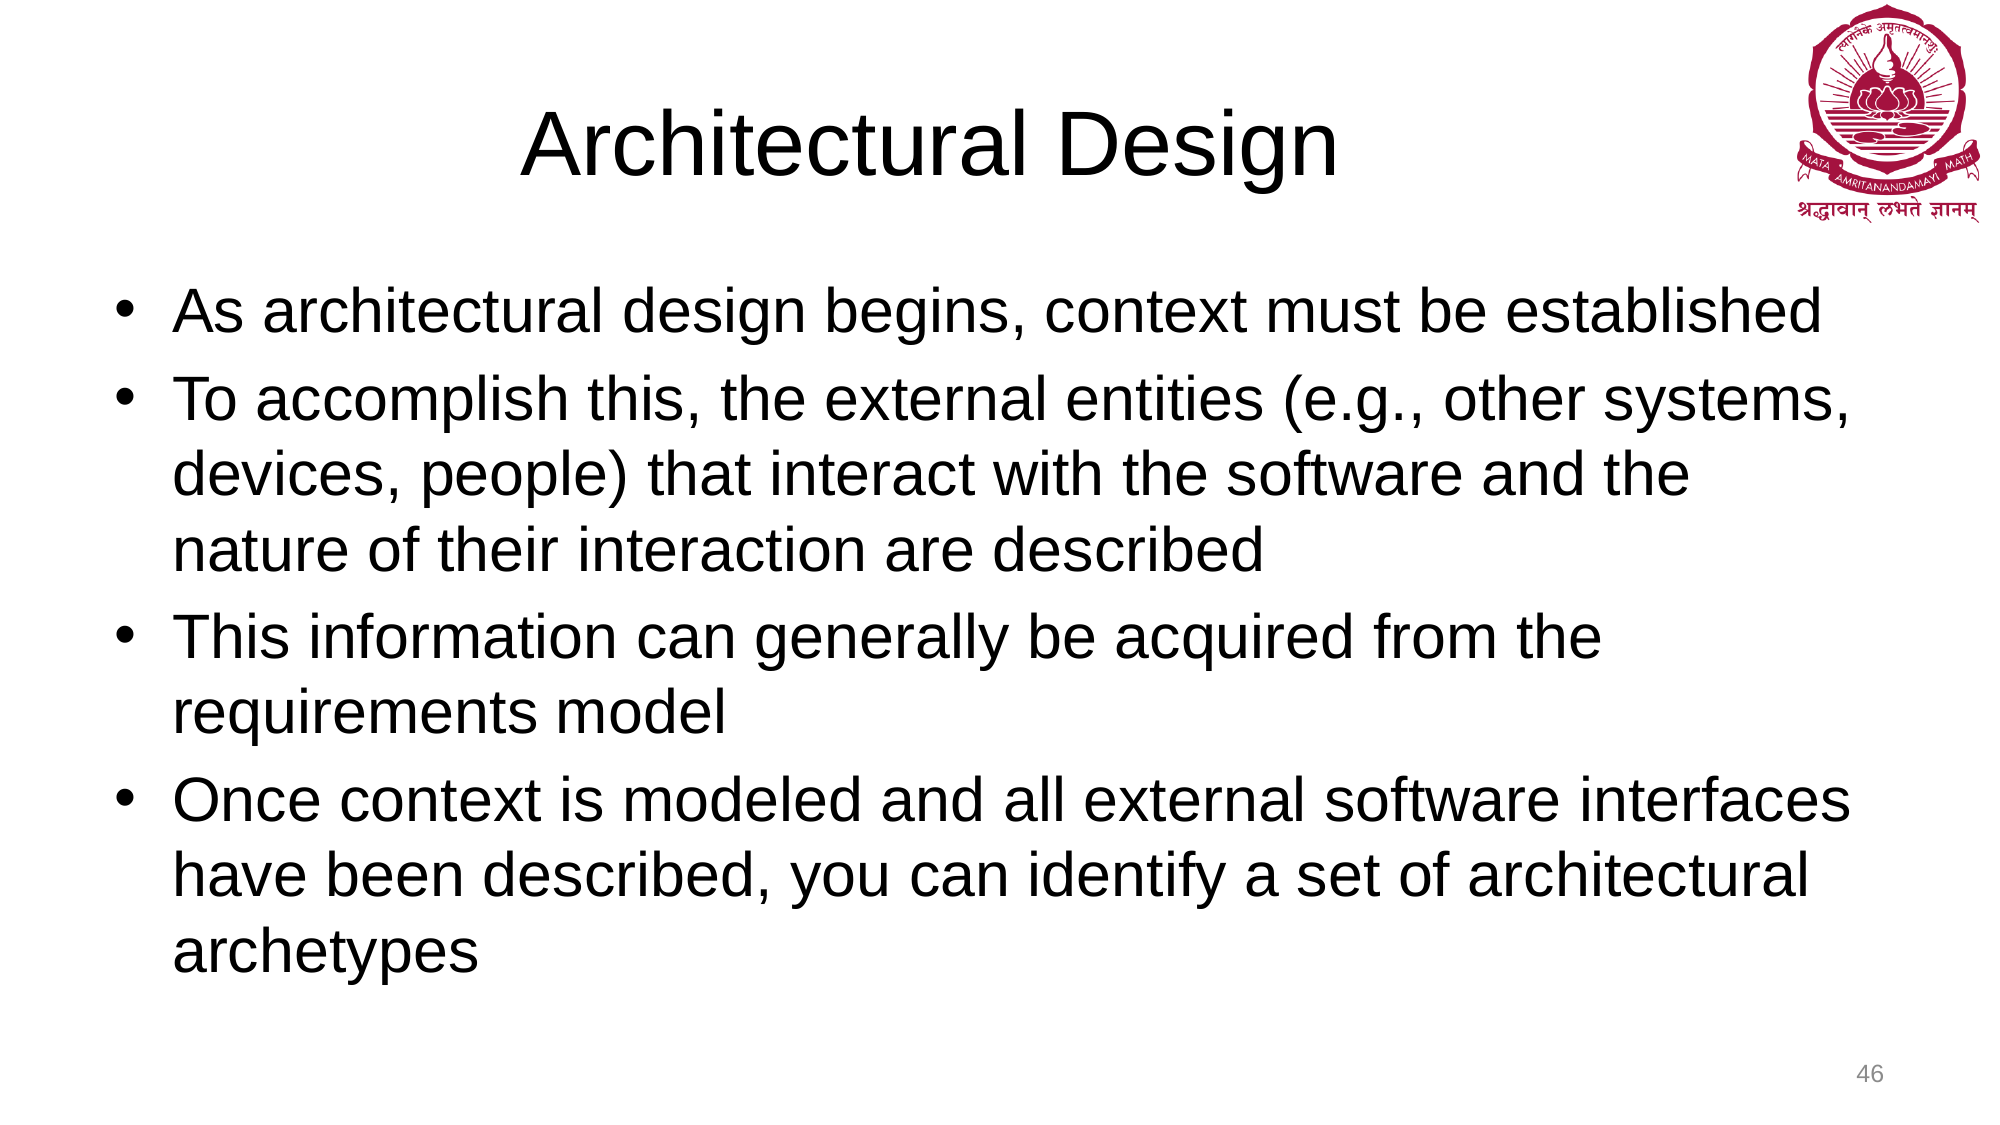

# Architectural Design
As architectural design begins, context must be established
To accomplish this, the external entities (e.g., other systems, devices, people) that interact with the software and the nature of their interaction are described
This information can generally be acquired from the requirements model
Once context is modeled and all external software interfaces have been described, you can identify a set of architectural archetypes
46